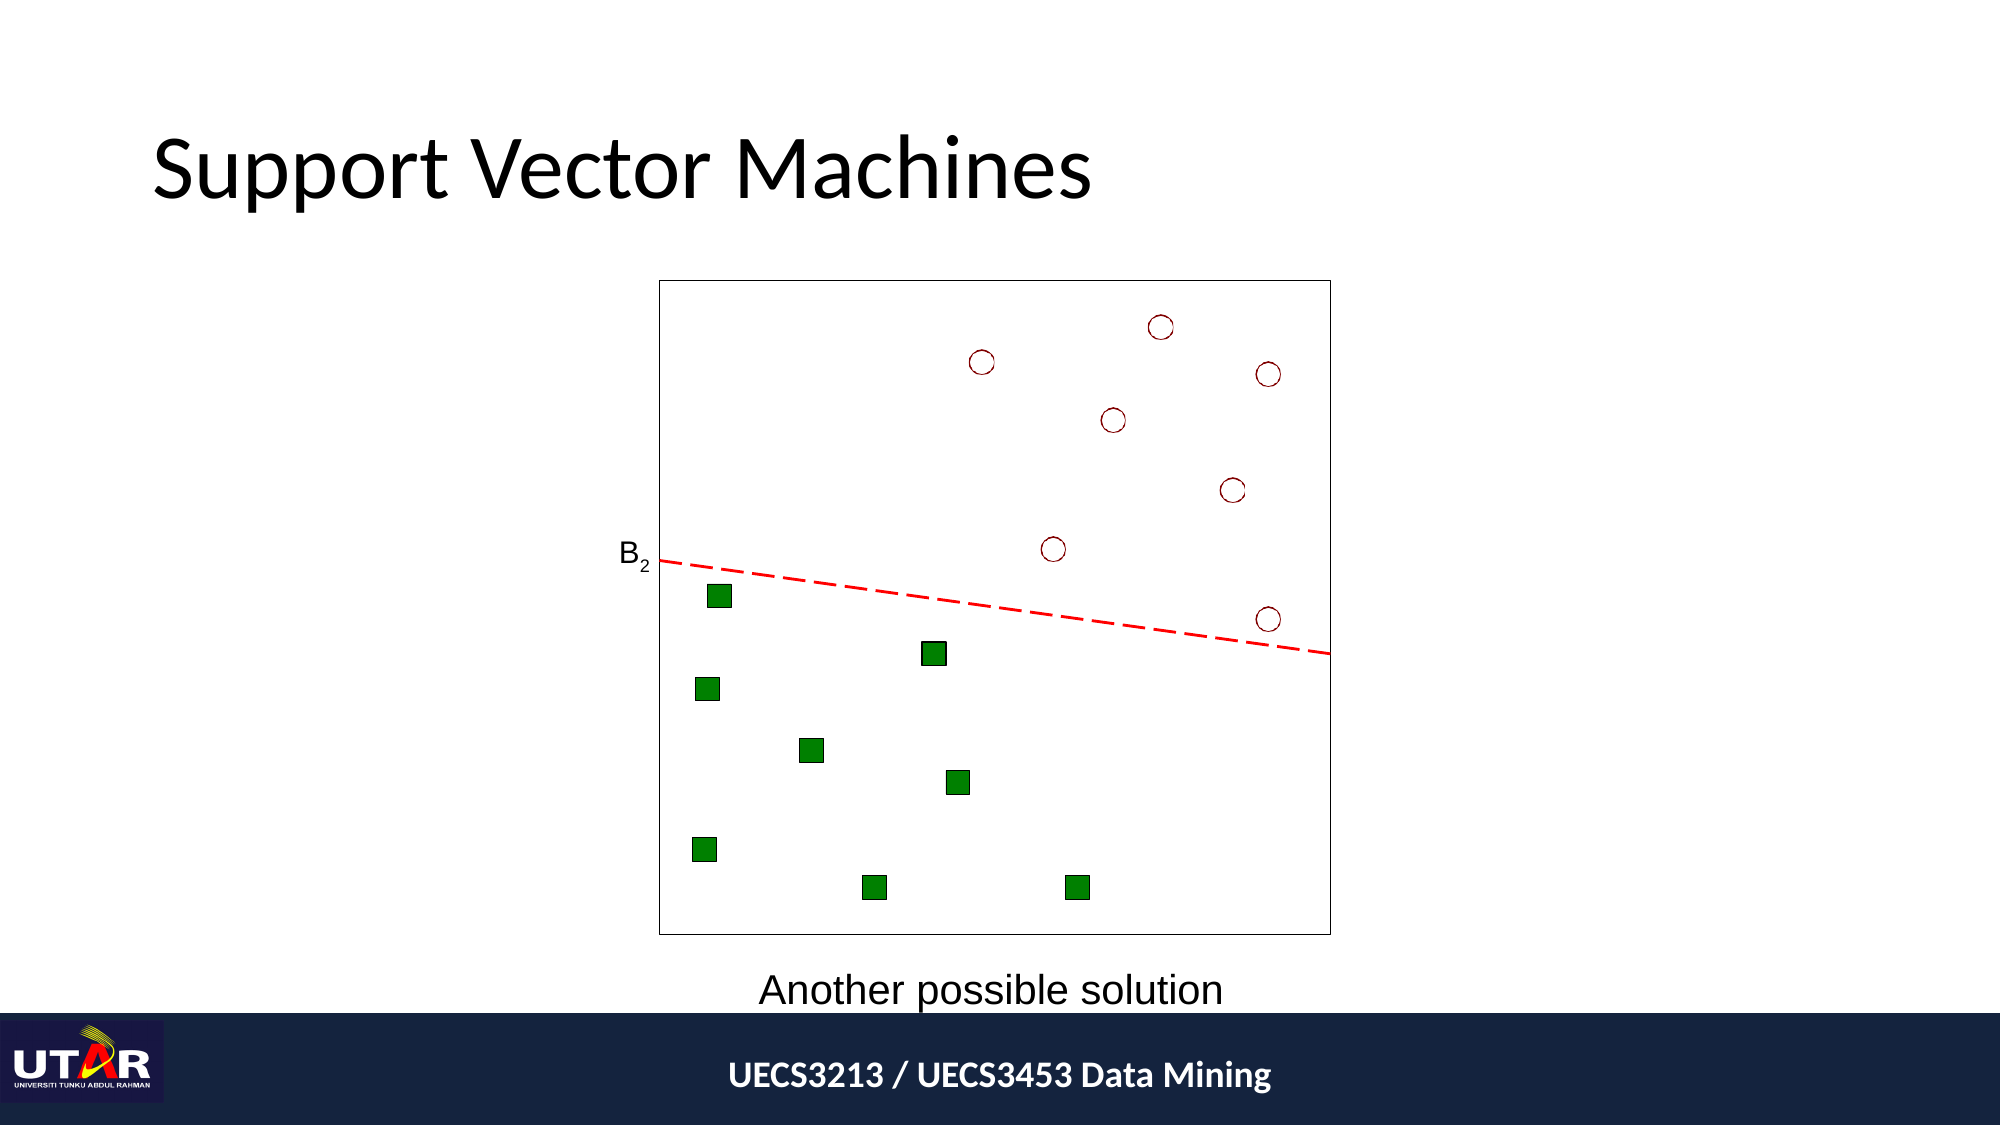

# Support Vector Machines

B2

Another possible solution

UECS3213 / UECS3453 Data Mining
51